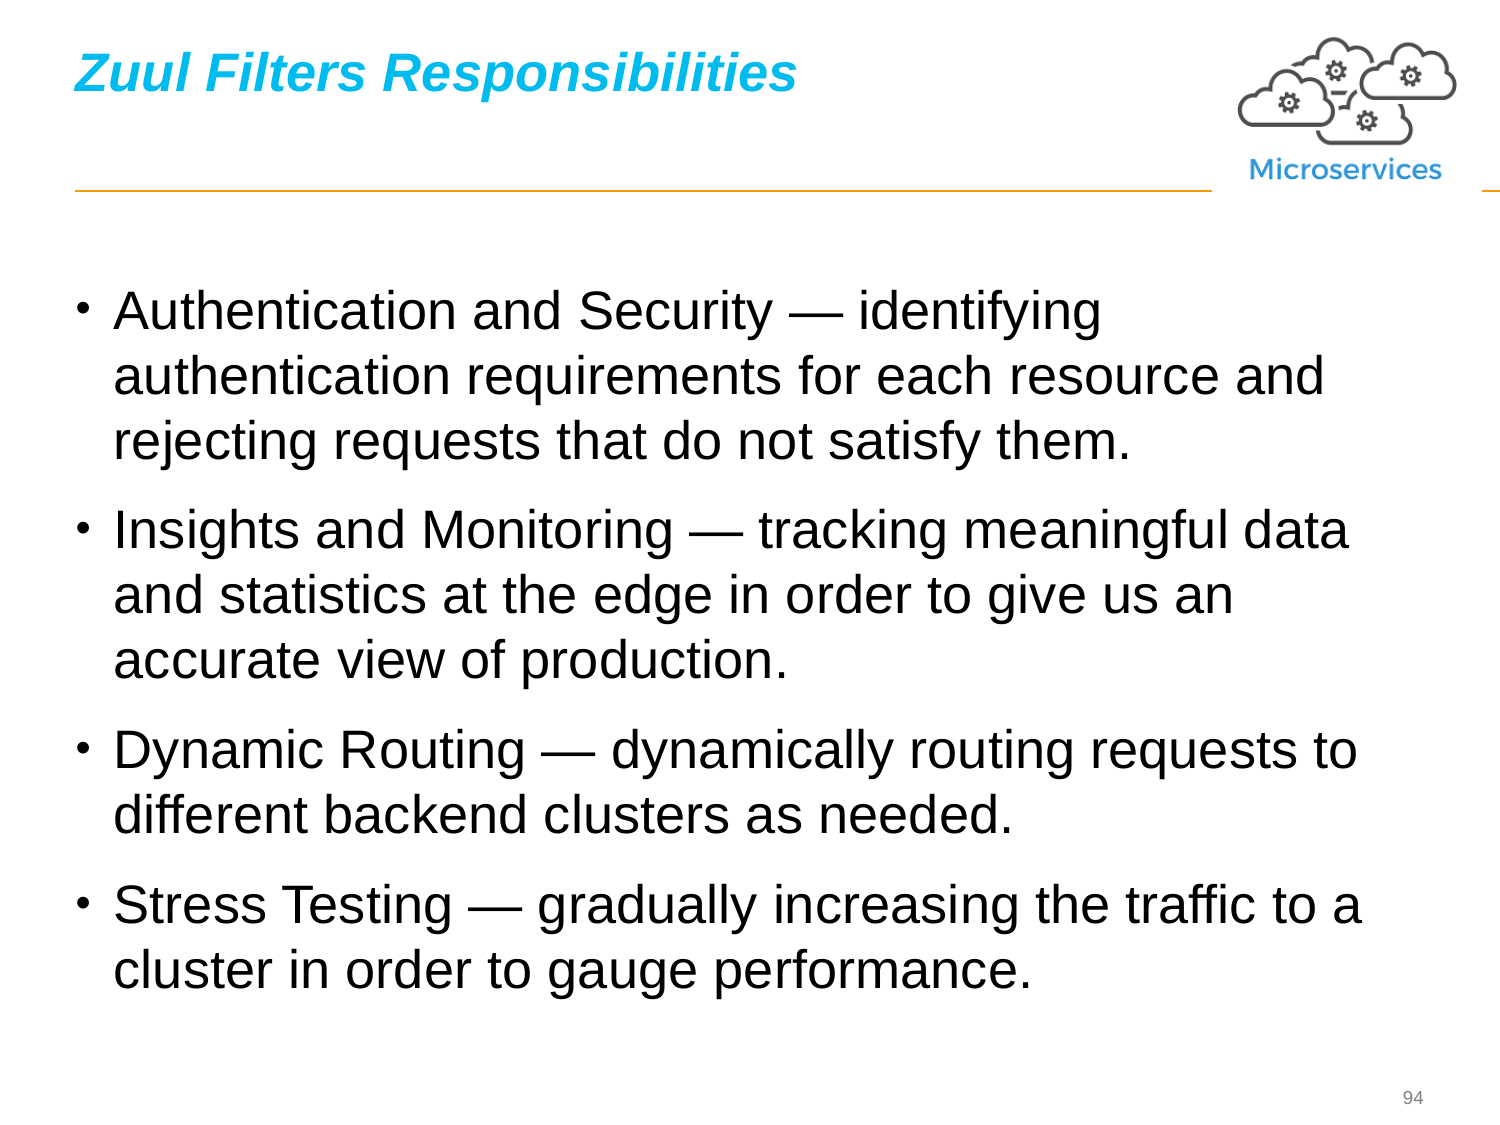

# Zuul Filters Responsibilities
Authentication and Security — identifying authentication requirements for each resource and rejecting requests that do not satisfy them.
Insights and Monitoring — tracking meaningful data and statistics at the edge in order to give us an accurate view of production.
Dynamic Routing — dynamically routing requests to different backend clusters as needed.
Stress Testing — gradually increasing the traffic to a cluster in order to gauge performance.